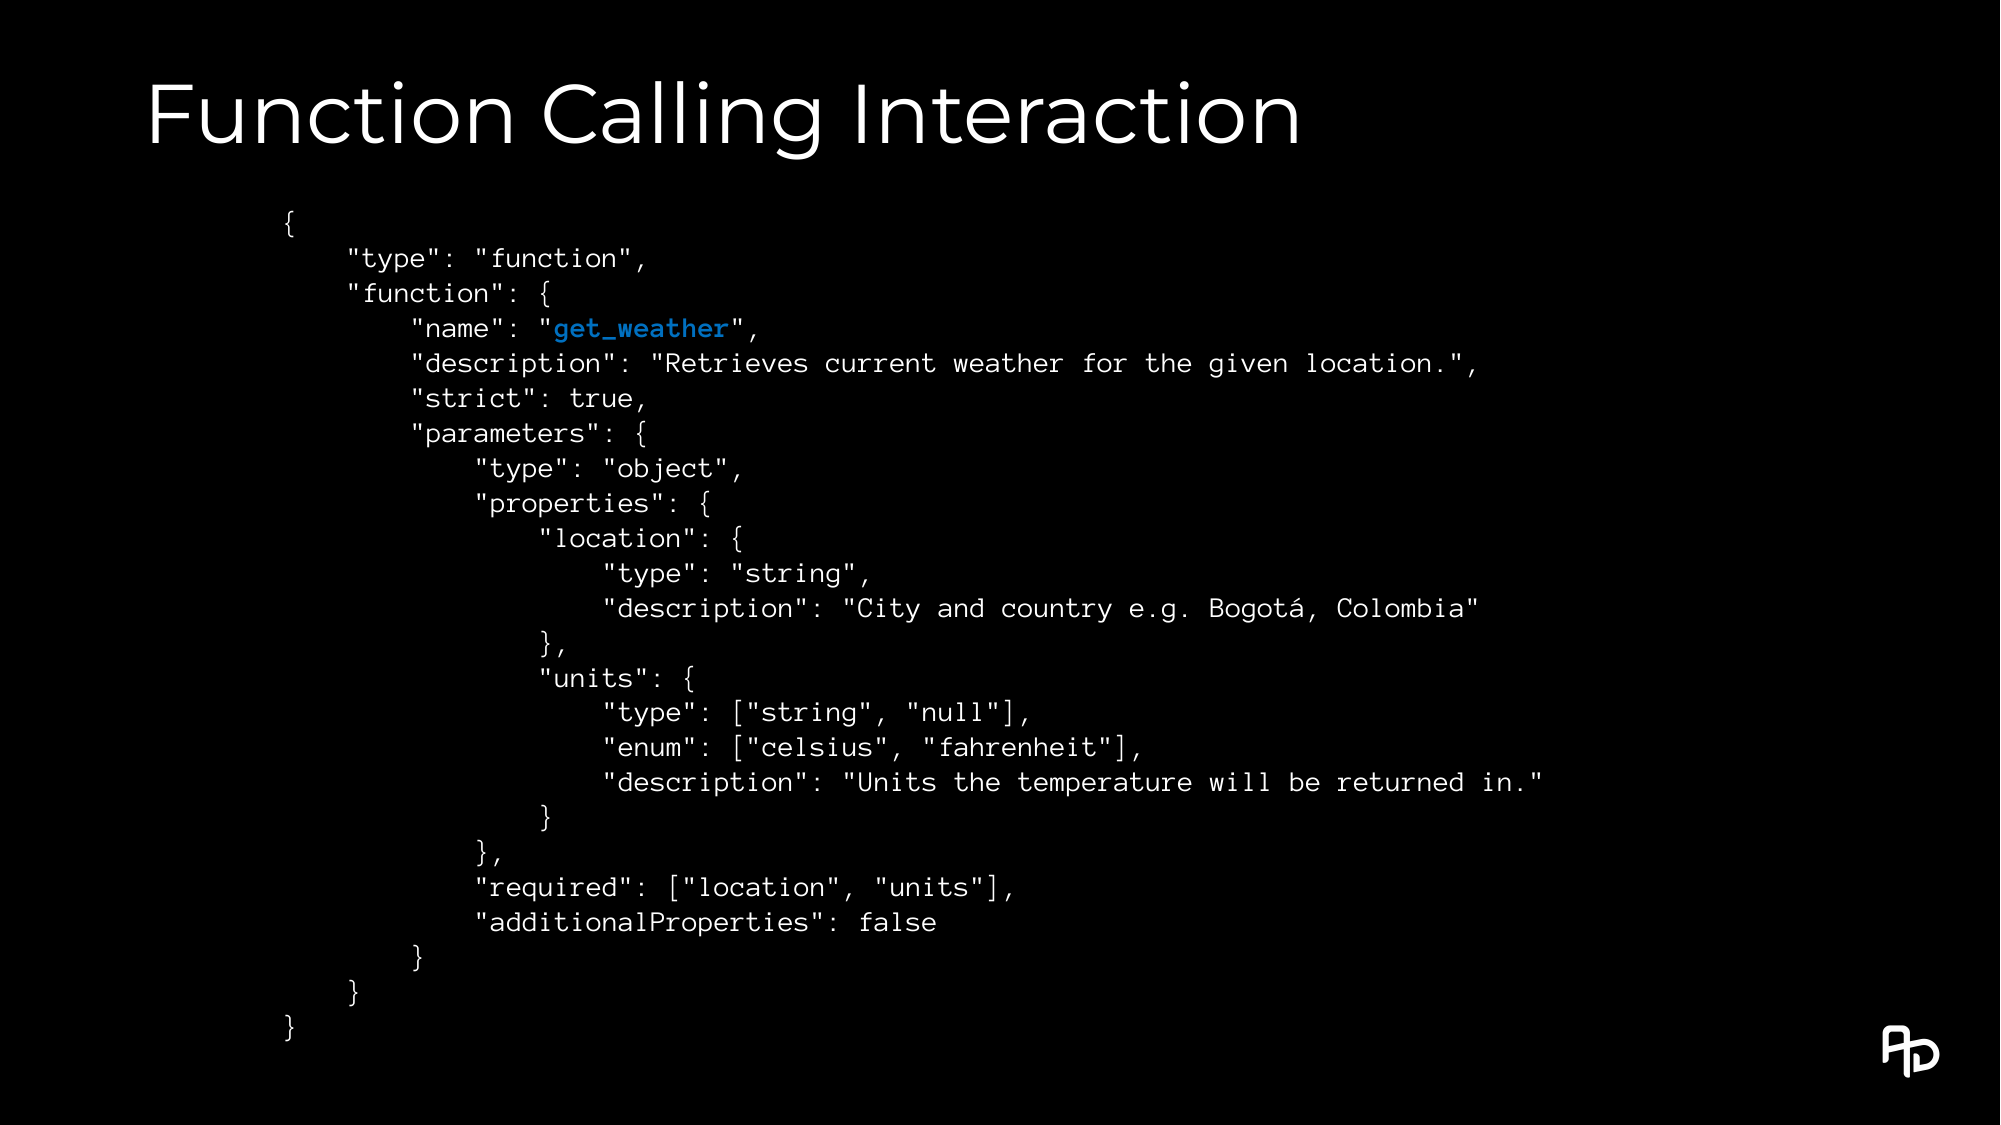

# Function Calling Interaction
{
    "type": "function",
    "function": {
        "name": "get_weather",
        "description": "Retrieves current weather for the given location.",
        "strict": true,
        "parameters": {
            "type": "object",
            "properties": {
                "location": {
                    "type": "string",
                    "description": "City and country e.g. Bogotá, Colombia"
                },
                "units": {
                    "type": ["string", "null"],
                    "enum": ["celsius", "fahrenheit"],
                    "description": "Units the temperature will be returned in."
                }
            },
            "required": ["location", "units"],
            "additionalProperties": false
        }
    }
}